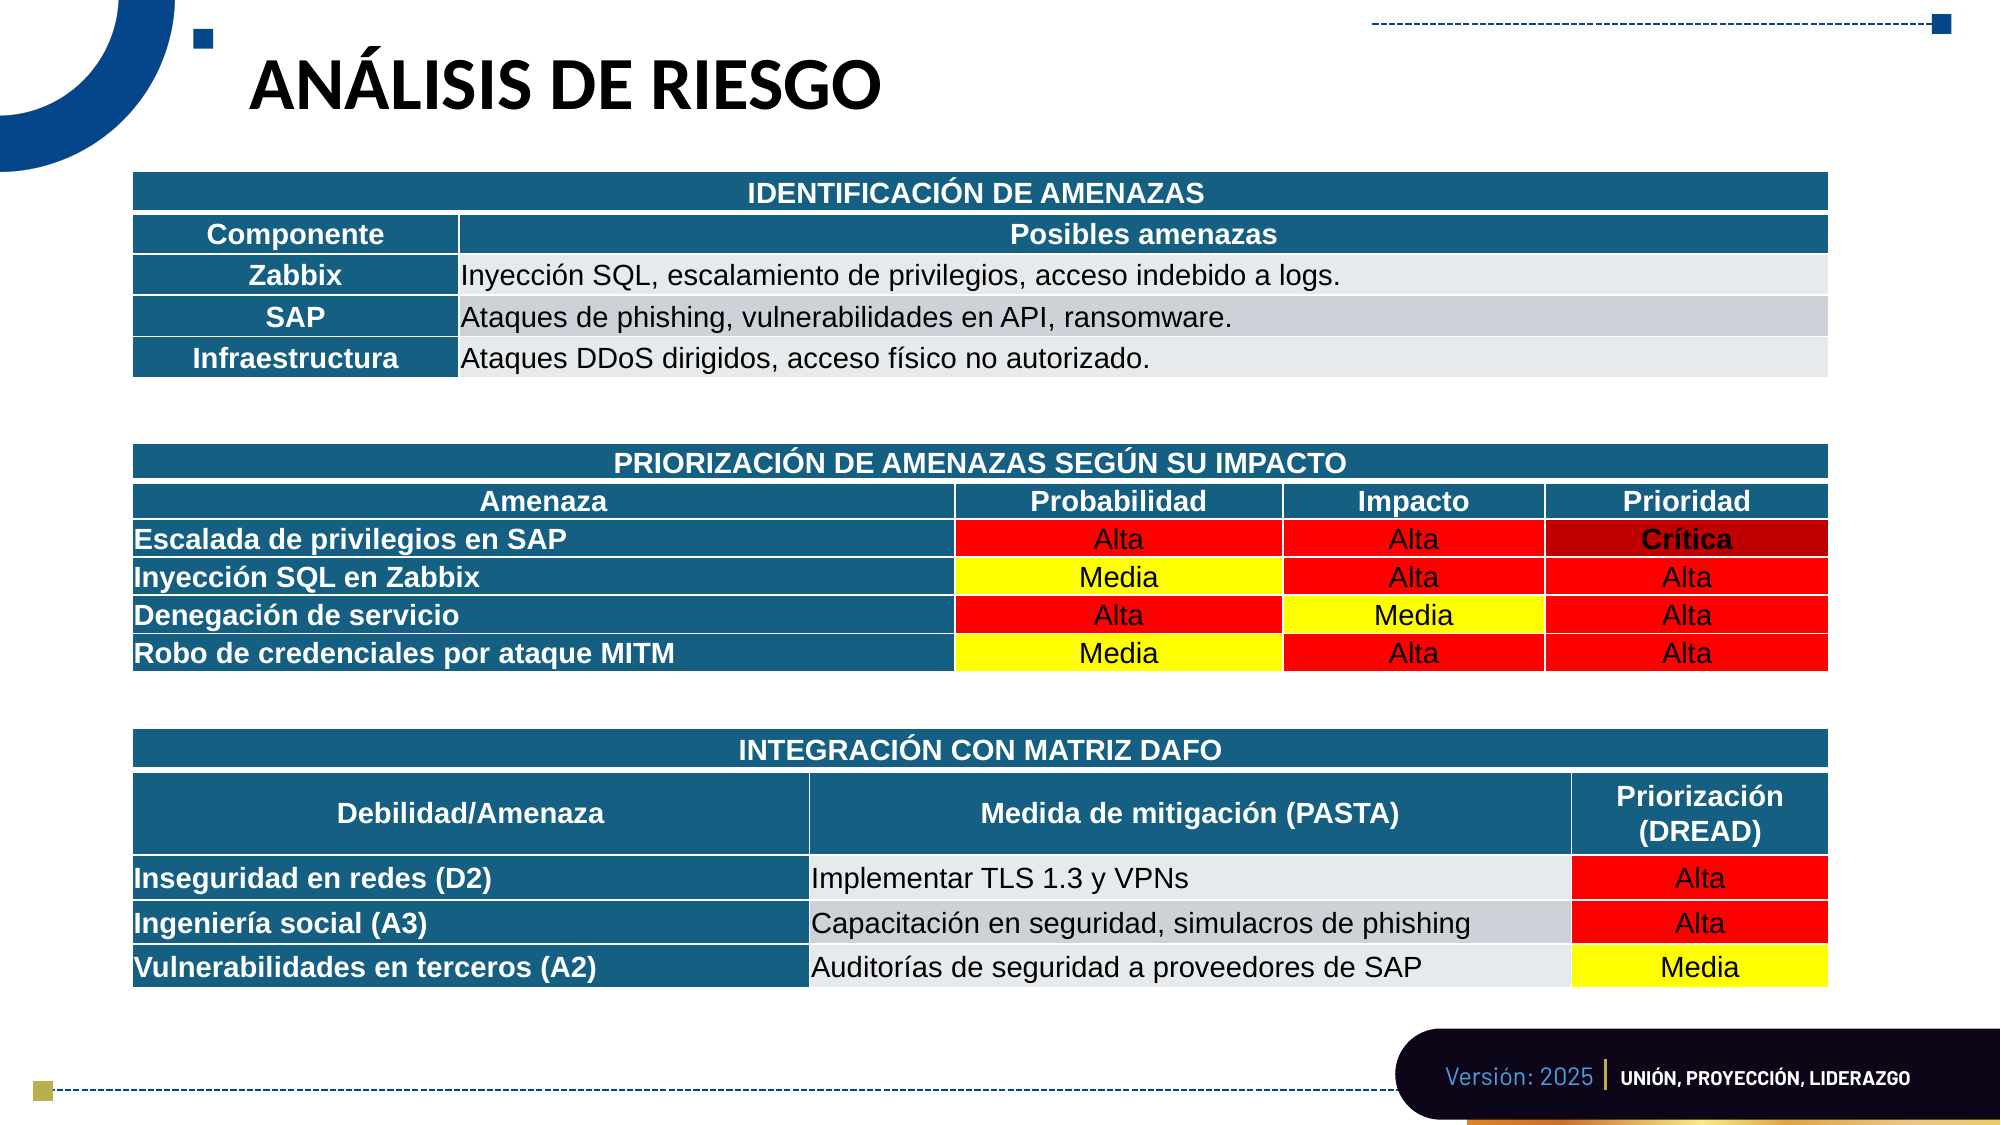

# ANÁLISIS DE RIESGO
| IDENTIFICACIÓN DE AMENAZAS |  |
| --- | --- |
| Componente | Posibles amenazas |
| Zabbix | Inyección SQL, escalamiento de privilegios, acceso indebido a logs. |
| SAP | Ataques de phishing, vulnerabilidades en API, ransomware. |
| Infraestructura | Ataques DDoS dirigidos, acceso físico no autorizado. |
| PRIORIZACIÓN DE AMENAZAS SEGÚN SU IMPACTO |  |  |  |
| --- | --- | --- | --- |
| Amenaza | Probabilidad | Impacto | Prioridad |
| Escalada de privilegios en SAP | Alta | Alta | Crítica |
| Inyección SQL en Zabbix | Media | Alta | Alta |
| Denegación de servicio | Alta | Media | Alta |
| Robo de credenciales por ataque MITM | Media | Alta | Alta |
| INTEGRACIÓN CON MATRIZ DAFO |  |  |
| --- | --- | --- |
| Debilidad/Amenaza | Medida de mitigación (PASTA) | Priorización (DREAD) |
| Inseguridad en redes (D2) | Implementar TLS 1.3 y VPNs | Alta |
| Ingeniería social (A3) | Capacitación en seguridad, simulacros de phishing | Alta |
| Vulnerabilidades en terceros (A2) | Auditorías de seguridad a proveedores de SAP | Media |